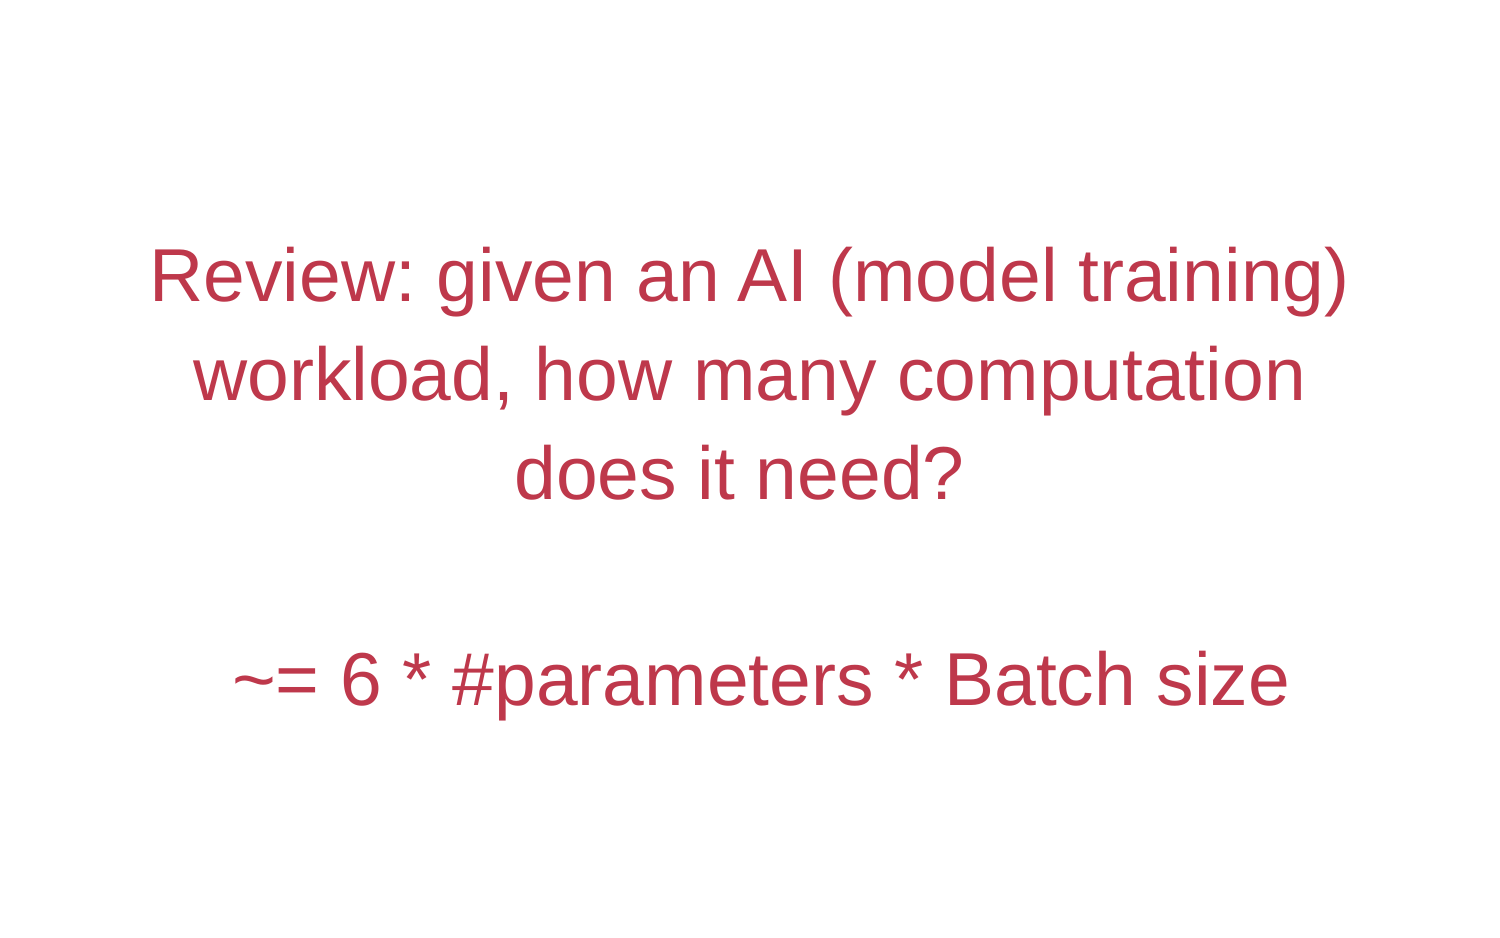

# Review: given an AI (model training) workload, how many computation does it need?
~= 6 * #parameters * Batch size